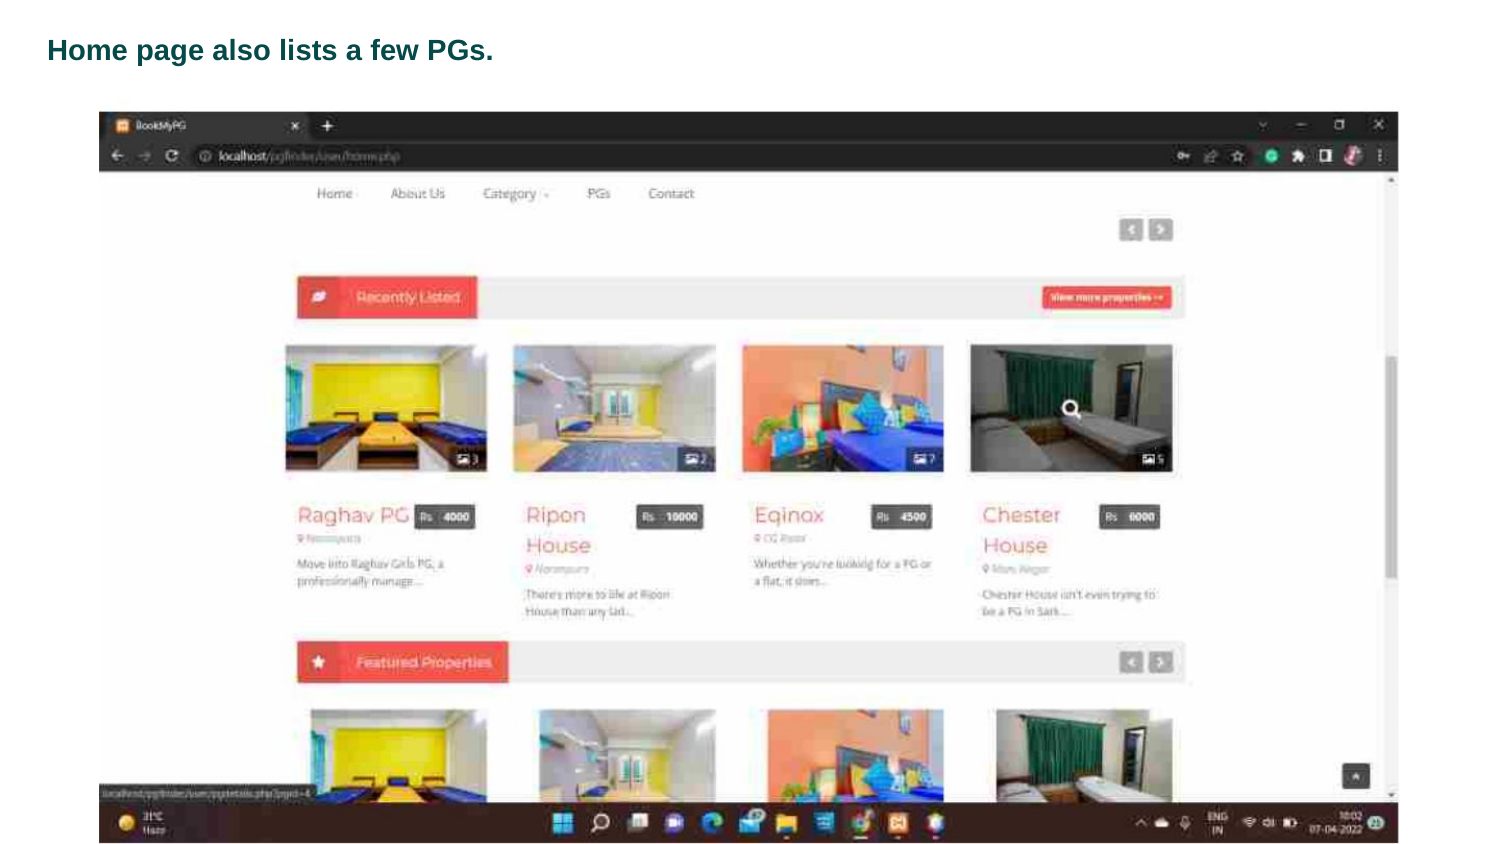

Home page also lists a few PGs.